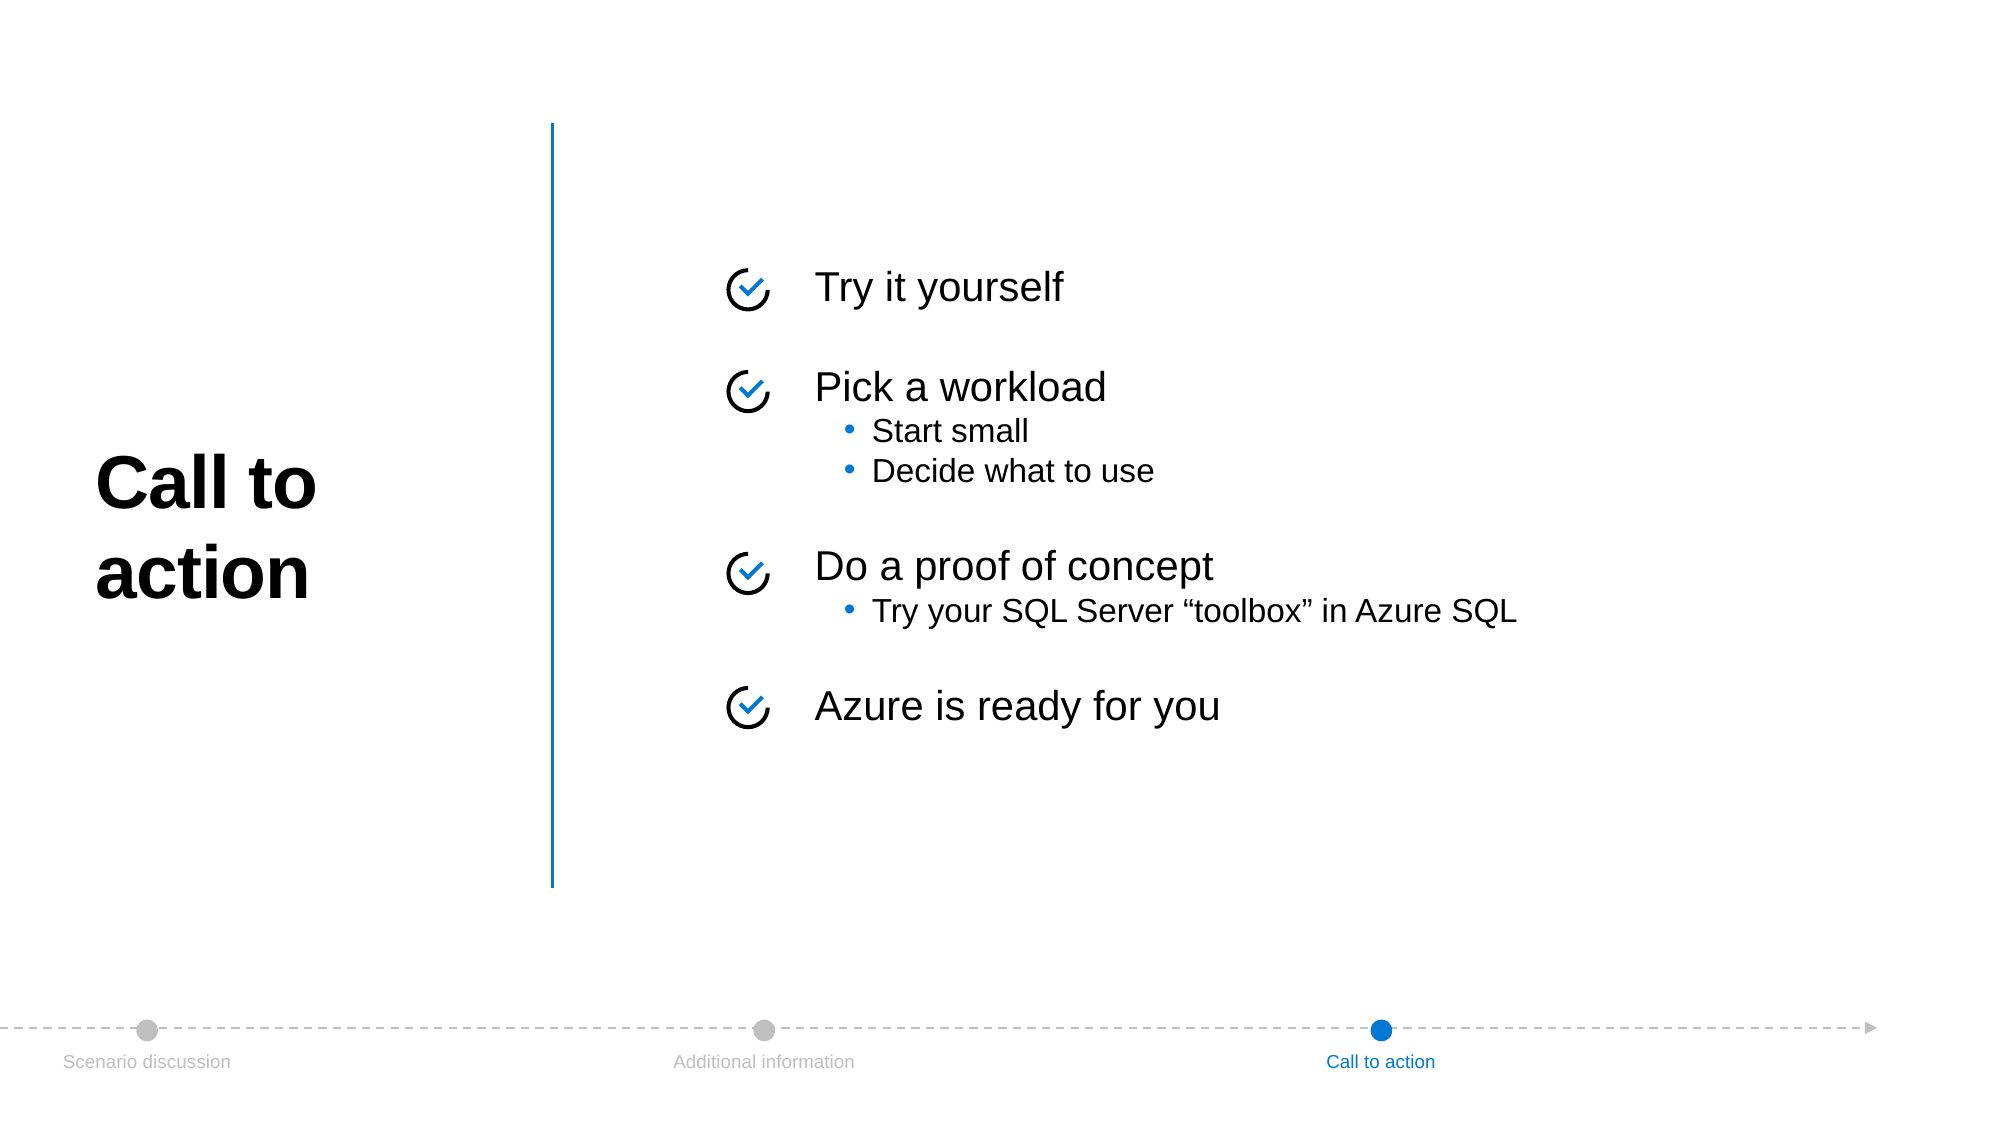

Try it yourself
Pick a workload
Start small
Decide what to use
Do a proof of concept
Try your SQL Server “toolbox” in Azure SQL
Azure is ready for you

Call to action

Additional information
Call to action
Scenario discussion